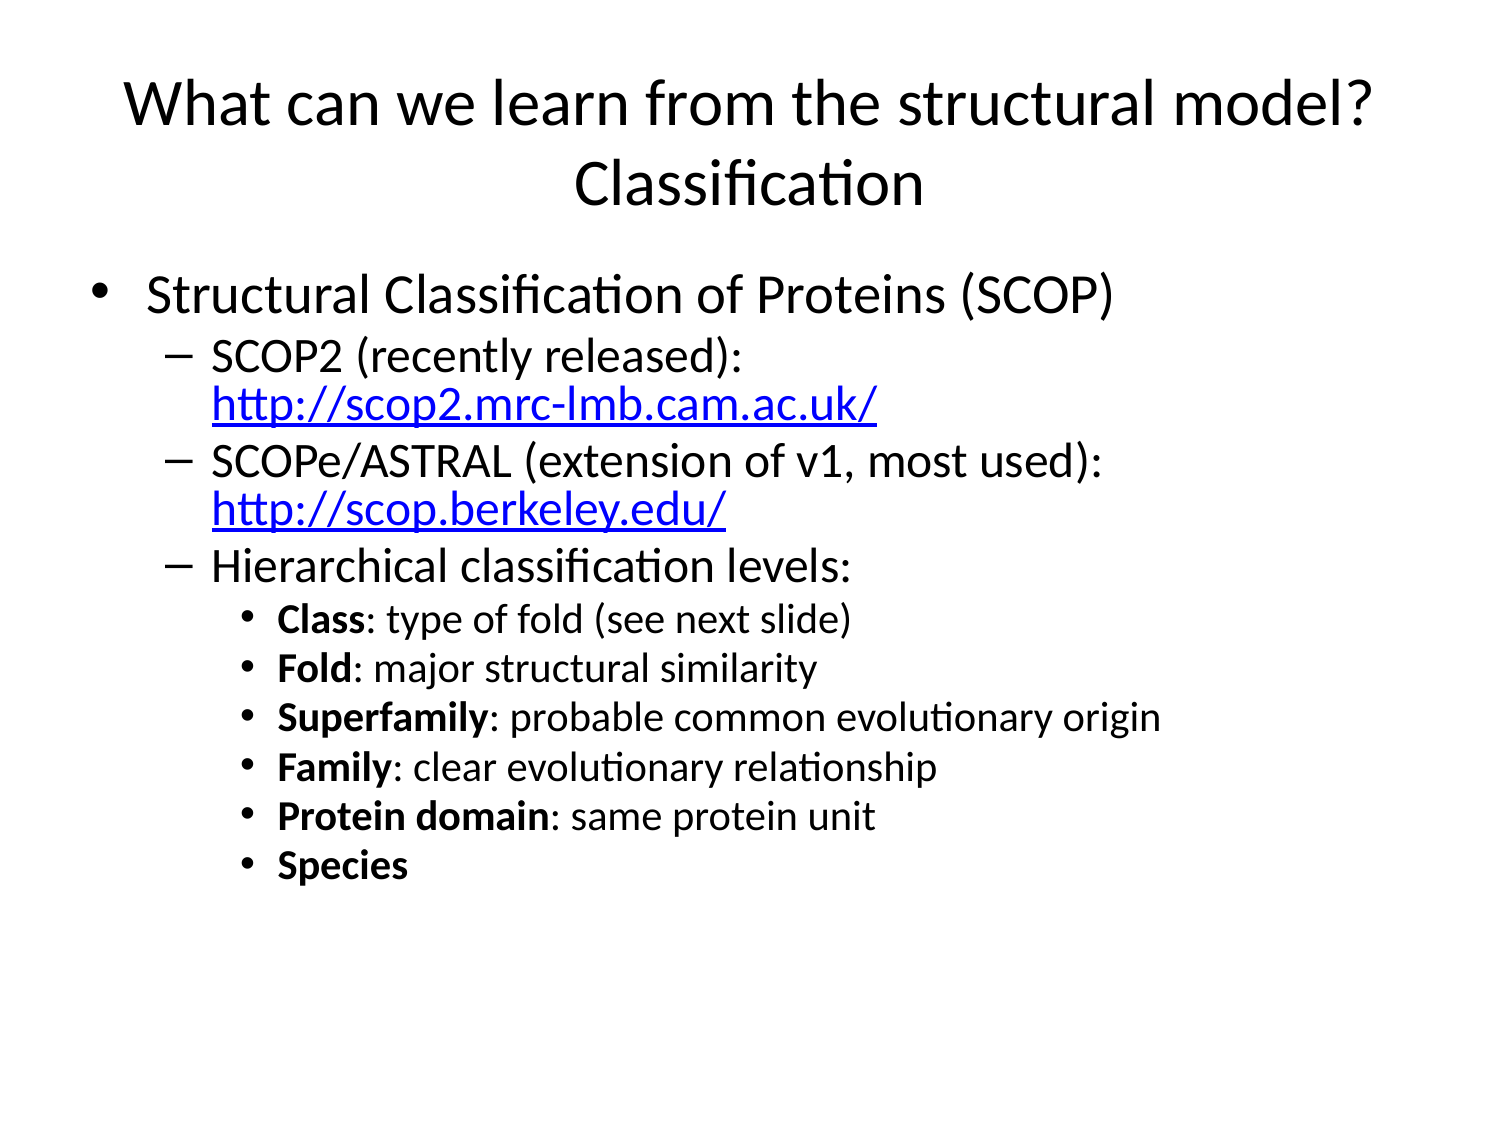

# What can we learn from the structural model? Classification
Structural Classification of Proteins (SCOP)
SCOP2 (recently released): http://scop2.mrc-lmb.cam.ac.uk/
SCOPe/ASTRAL (extension of v1, most used): http://scop.berkeley.edu/
Hierarchical classification levels:
Class: type of fold (see next slide)
Fold: major structural similarity
Superfamily: probable common evolutionary origin
Family: clear evolutionary relationship
Protein domain: same protein unit
Species